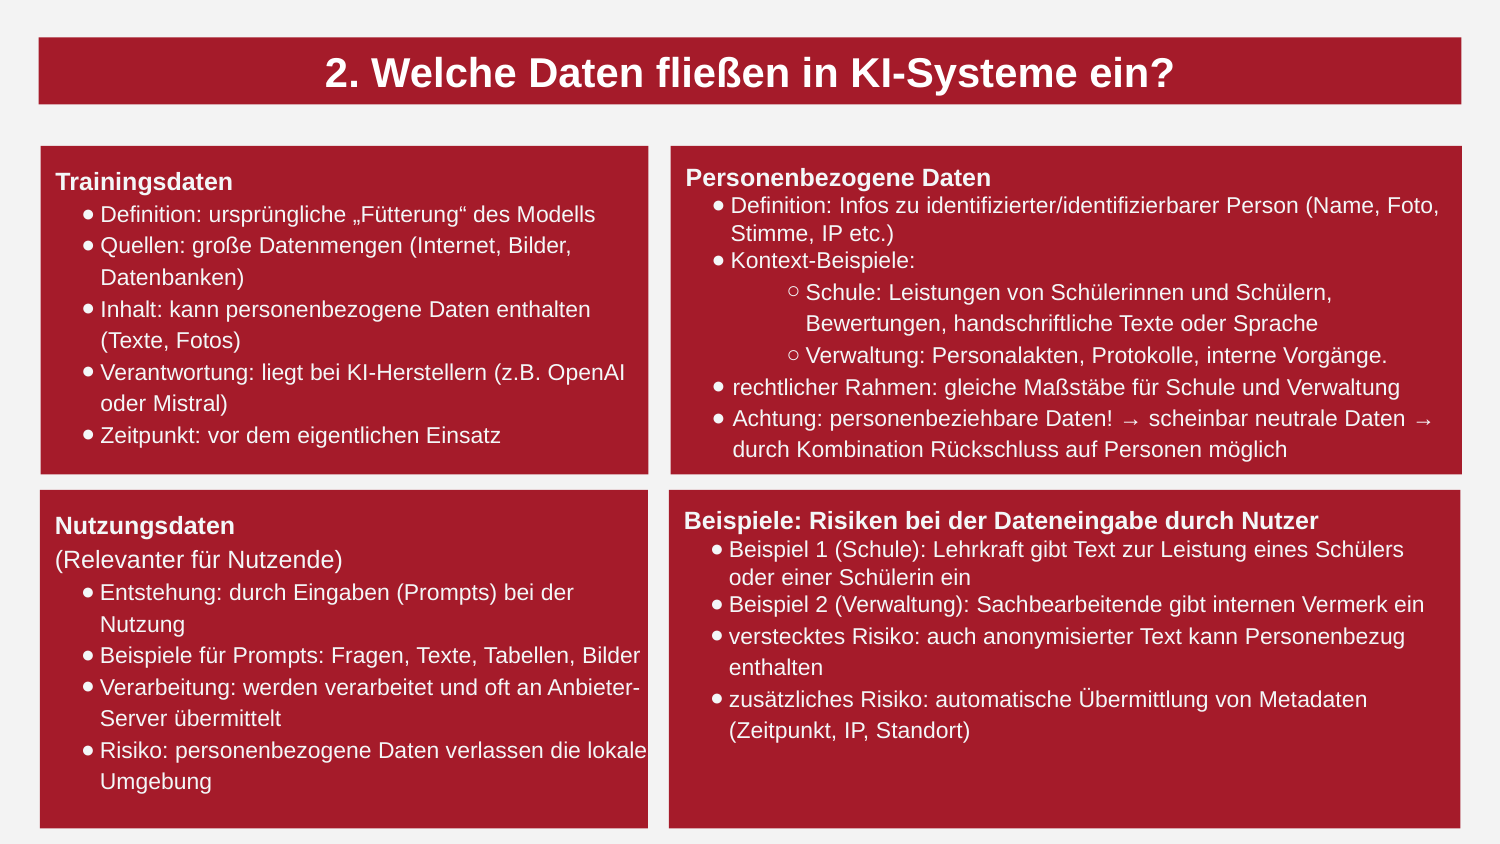

2. Welche Daten fließen in KI-Systeme ein?
Trainingsdaten
Definition: ursprüngliche „Fütterung“ des Modells
Quellen: große Datenmengen (Internet, Bilder, Datenbanken)
Inhalt: kann personenbezogene Daten enthalten (Texte, Fotos)
Verantwortung: liegt bei KI-Herstellern (z.B. OpenAI oder Mistral)
Zeitpunkt: vor dem eigentlichen Einsatz
Personenbezogene Daten
Definition: Infos zu identifizierter/identifizierbarer Person (Name, Foto, Stimme, IP etc.)
Kontext-Beispiele:
Schule: Leistungen von Schülerinnen und Schülern, Bewertungen, handschriftliche Texte oder Sprache
Verwaltung: Personalakten, Protokolle, interne Vorgänge.
rechtlicher Rahmen: gleiche Maßstäbe für Schule und Verwaltung
Achtung: personenbeziehbare Daten! → scheinbar neutrale Daten → durch Kombination Rückschluss auf Personen möglich
Nutzungsdaten
(Relevanter für Nutzende)
Entstehung: durch Eingaben (Prompts) bei der Nutzung
Beispiele für Prompts: Fragen, Texte, Tabellen, Bilder
Verarbeitung: werden verarbeitet und oft an Anbieter-Server übermittelt
Risiko: personenbezogene Daten verlassen die lokale Umgebung
Beispiele: Risiken bei der Dateneingabe durch Nutzer
Beispiel 1 (Schule): Lehrkraft gibt Text zur Leistung eines Schülers
oder einer Schülerin ein
Beispiel 2 (Verwaltung): Sachbearbeitende gibt internen Vermerk ein
verstecktes Risiko: auch anonymisierter Text kann Personenbezug enthalten
zusätzliches Risiko: automatische Übermittlung von Metadaten (Zeitpunkt, IP, Standort)